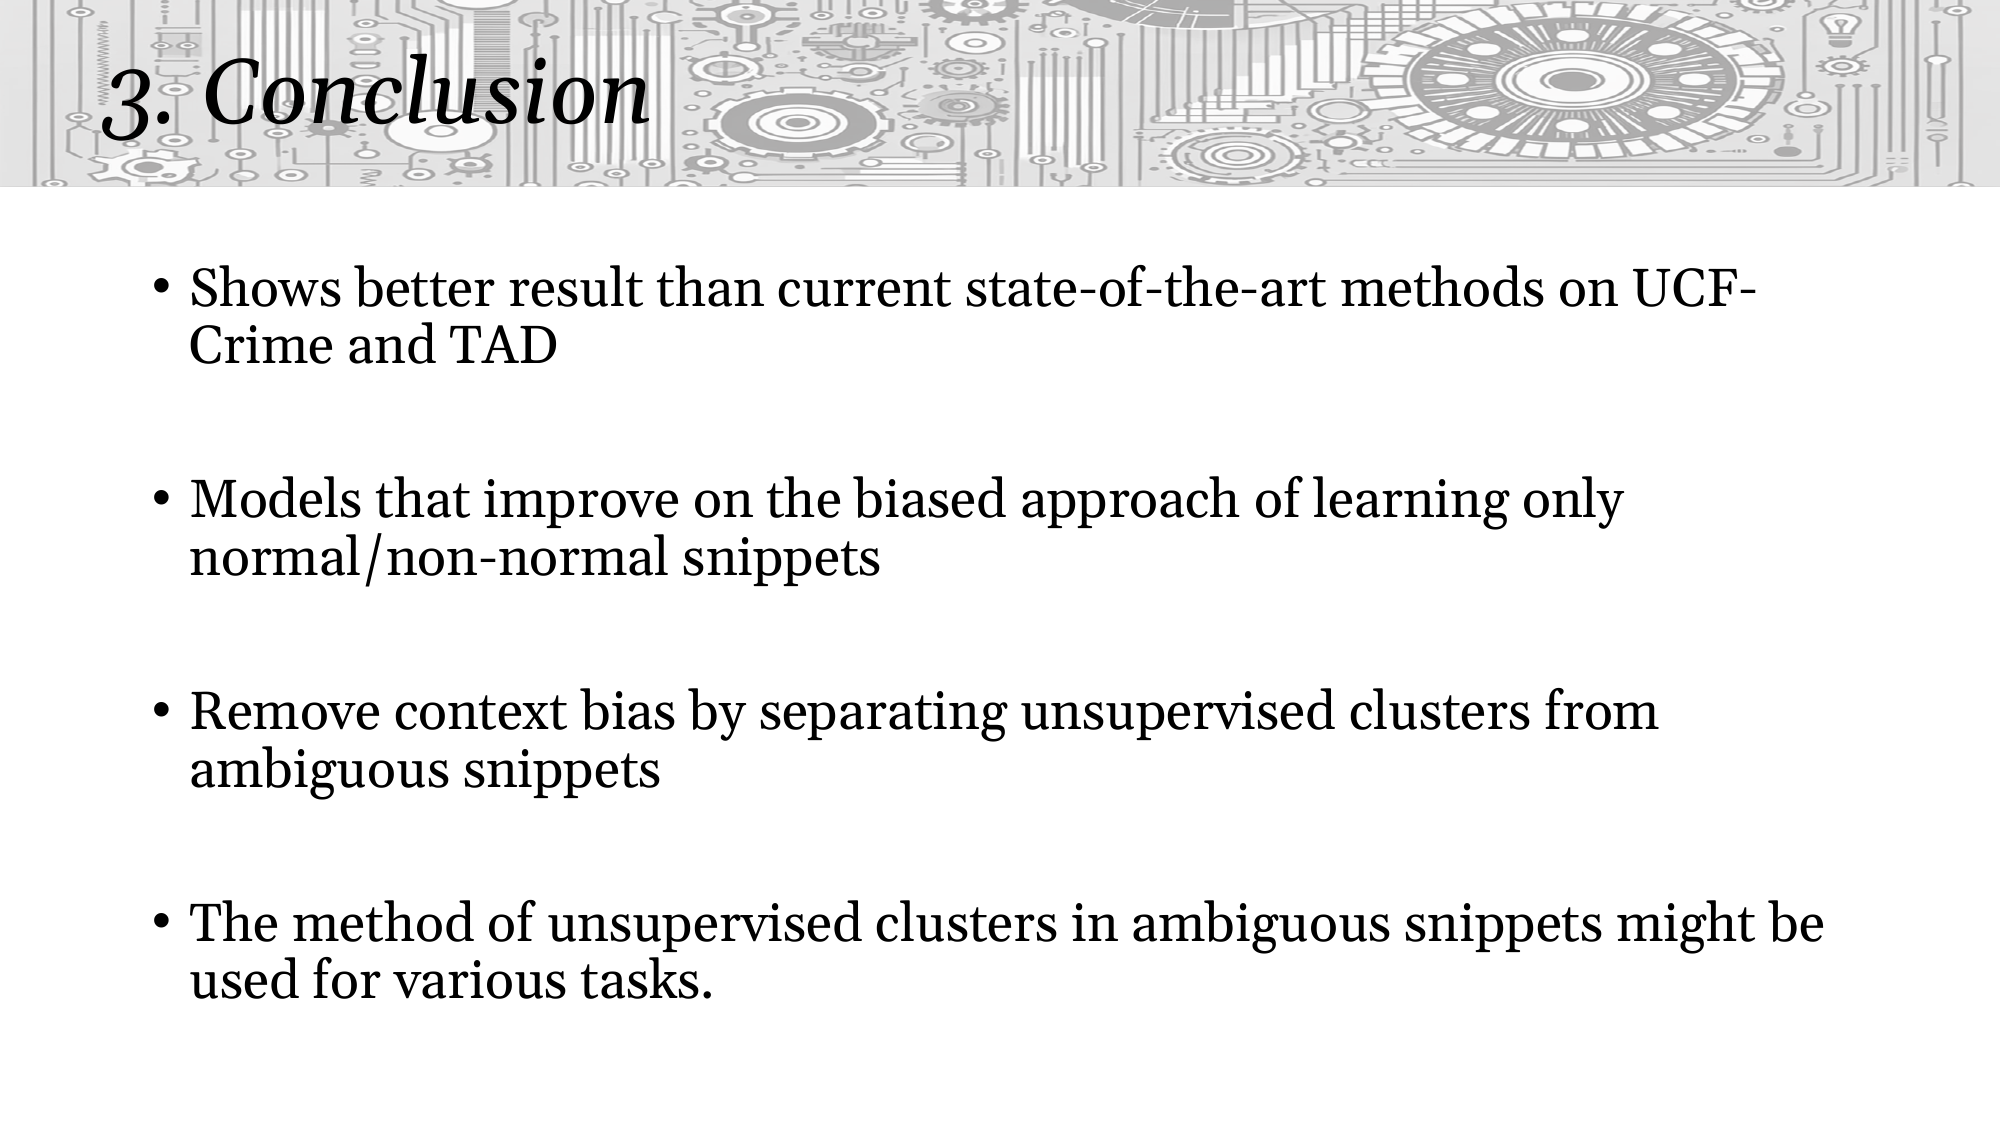

3. Conclusion

Shows better result than current state-of-the-art methods on UCF-Crime and TAD

Models that improve on the biased approach of learning only normal/non-normal snippets

Remove context bias by separating unsupervised clusters from ambiguous snippets

The method of unsupervised clusters in ambiguous snippets might be used for various tasks.